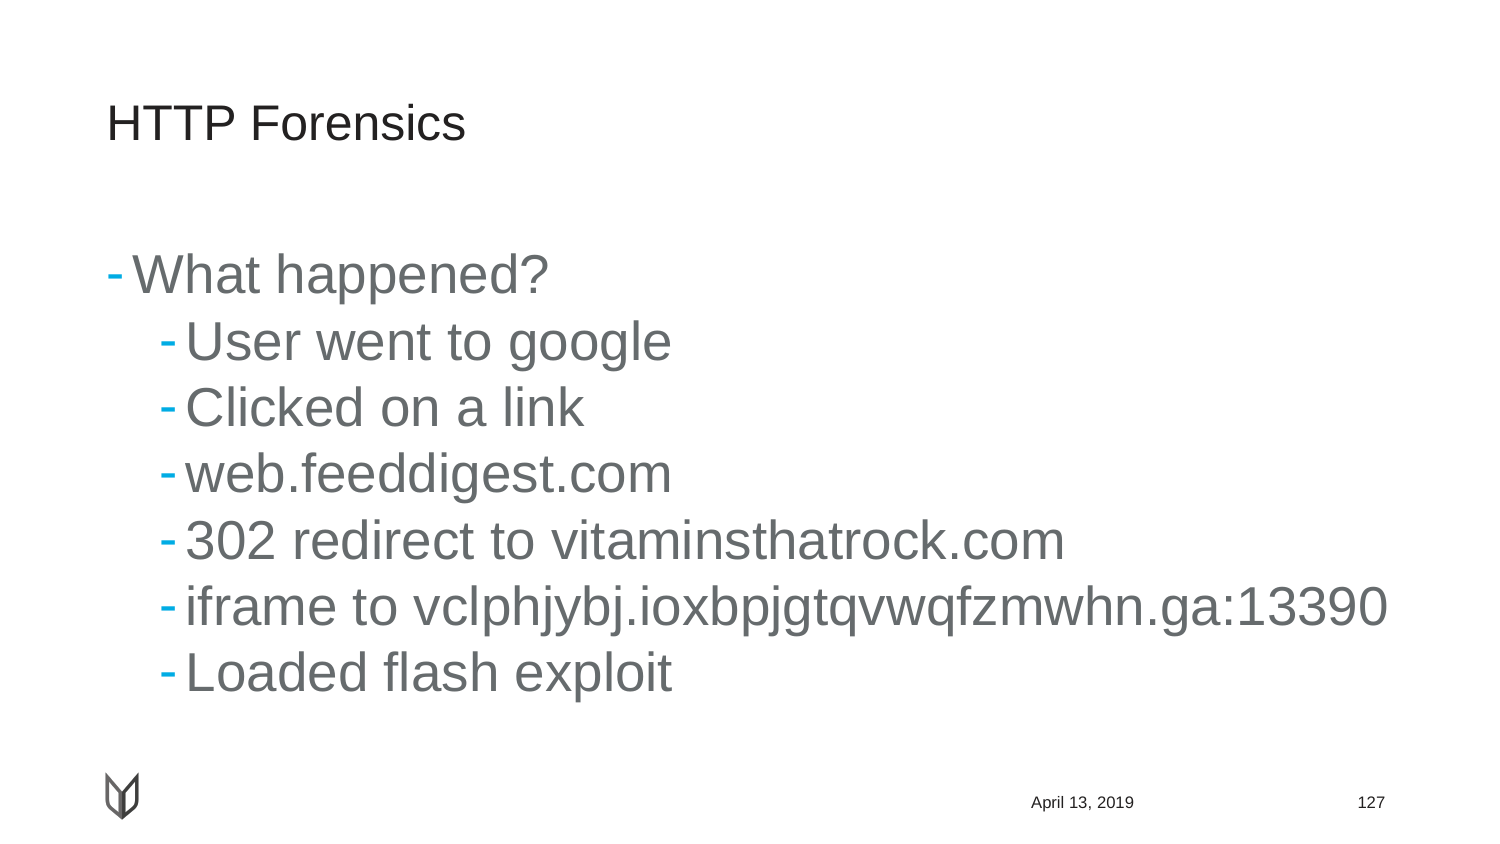

# HTTP Forensics
What happened?
User went to google
Clicked on a link
web.feeddigest.com
302 redirect to vitaminsthatrock.com
iframe to vclphjybj.ioxbpjgtqvwqfzmwhn.ga:13390
Loaded flash exploit

April 13, 2019
127